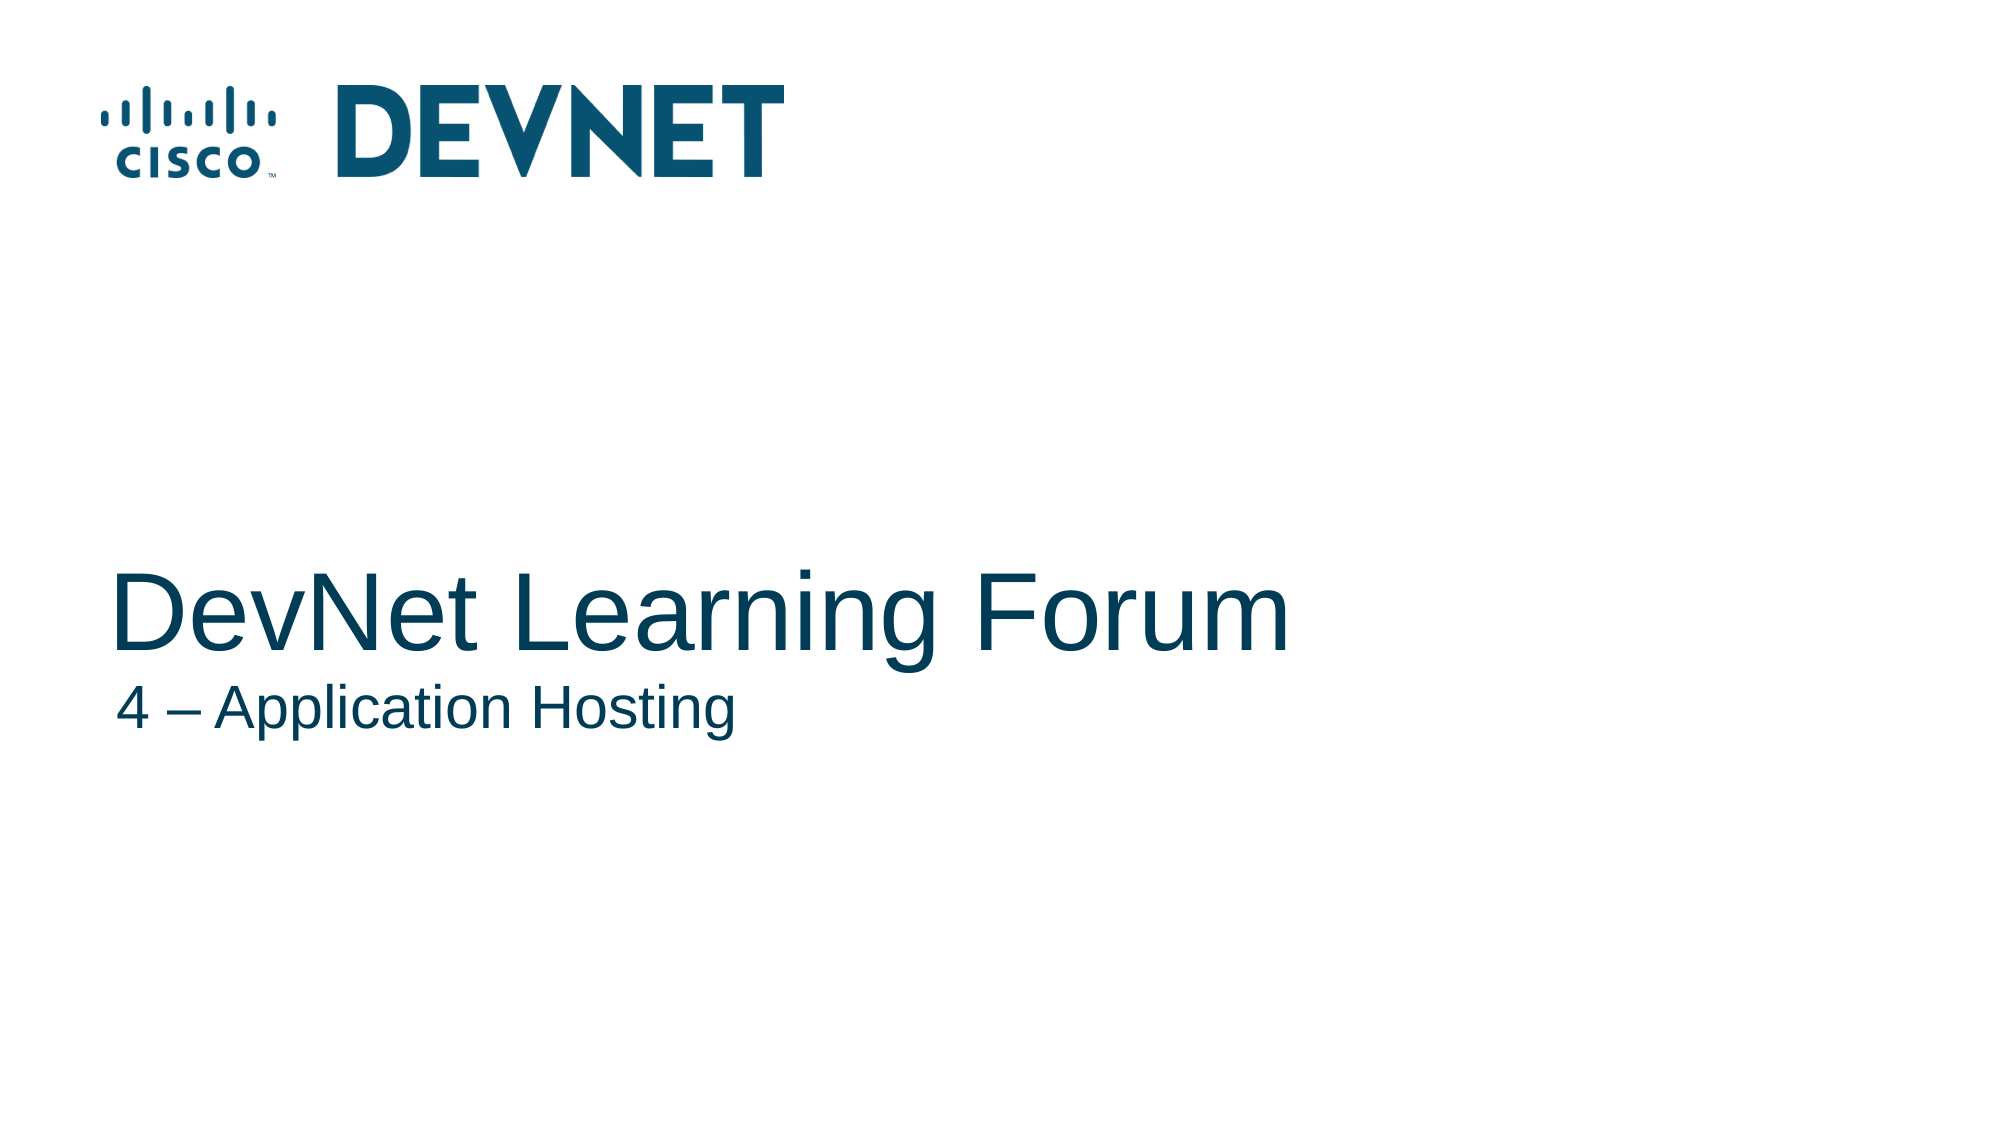

# DevNet Learning Forum
4 – Application Hosting